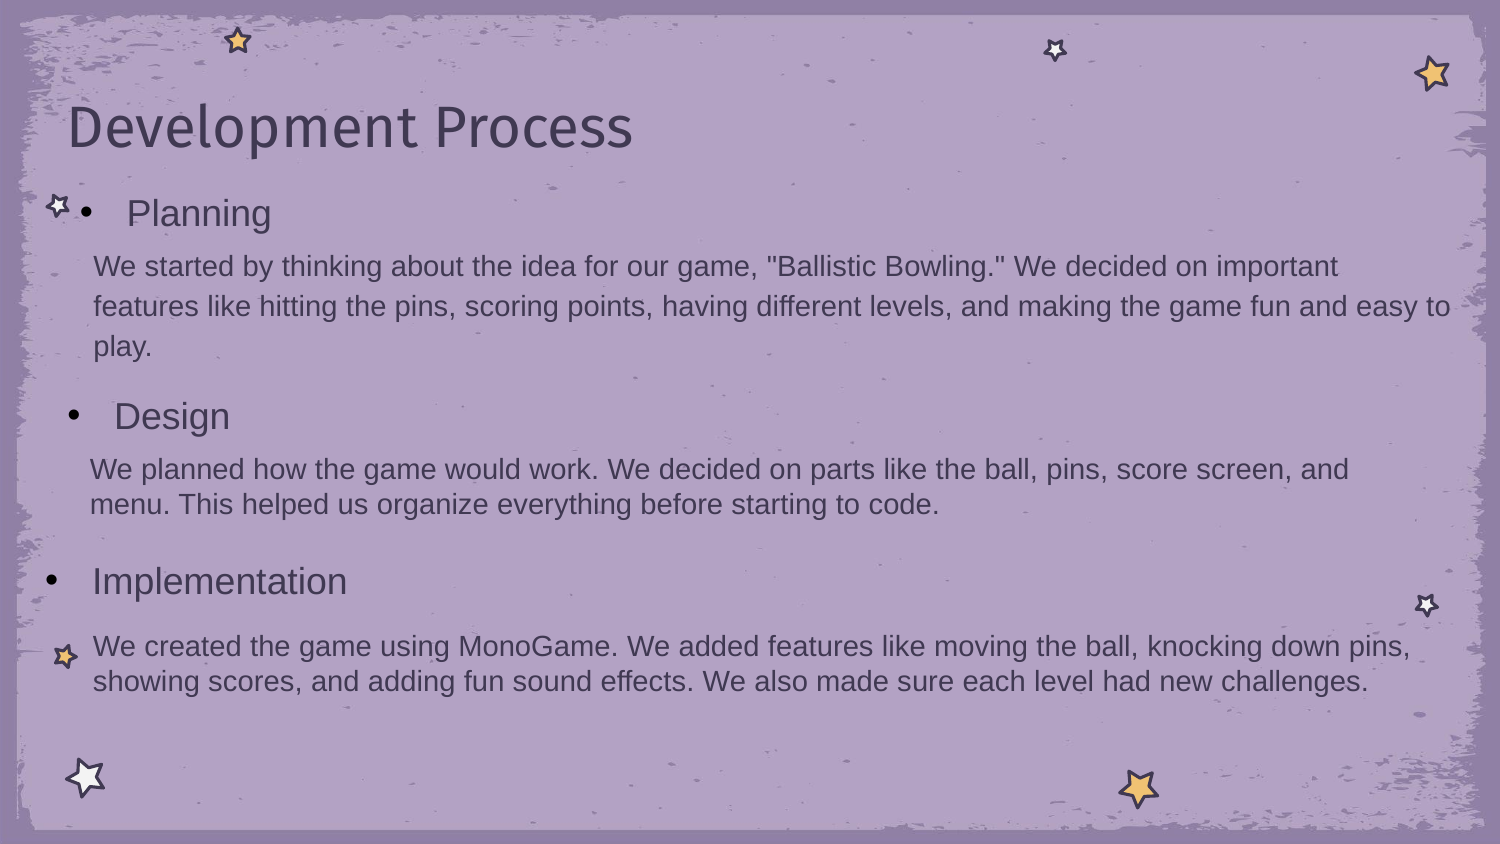

# Development Process
Planning
We started by thinking about the idea for our game, "Ballistic Bowling." We decided on important features like hitting the pins, scoring points, having different levels, and making the game fun and easy to play.
Design
We planned how the game would work. We decided on parts like the ball, pins, score screen, and menu. This helped us organize everything before starting to code.
Implementation
We created the game using MonoGame. We added features like moving the ball, knocking down pins, showing scores, and adding fun sound effects. We also made sure each level had new challenges.